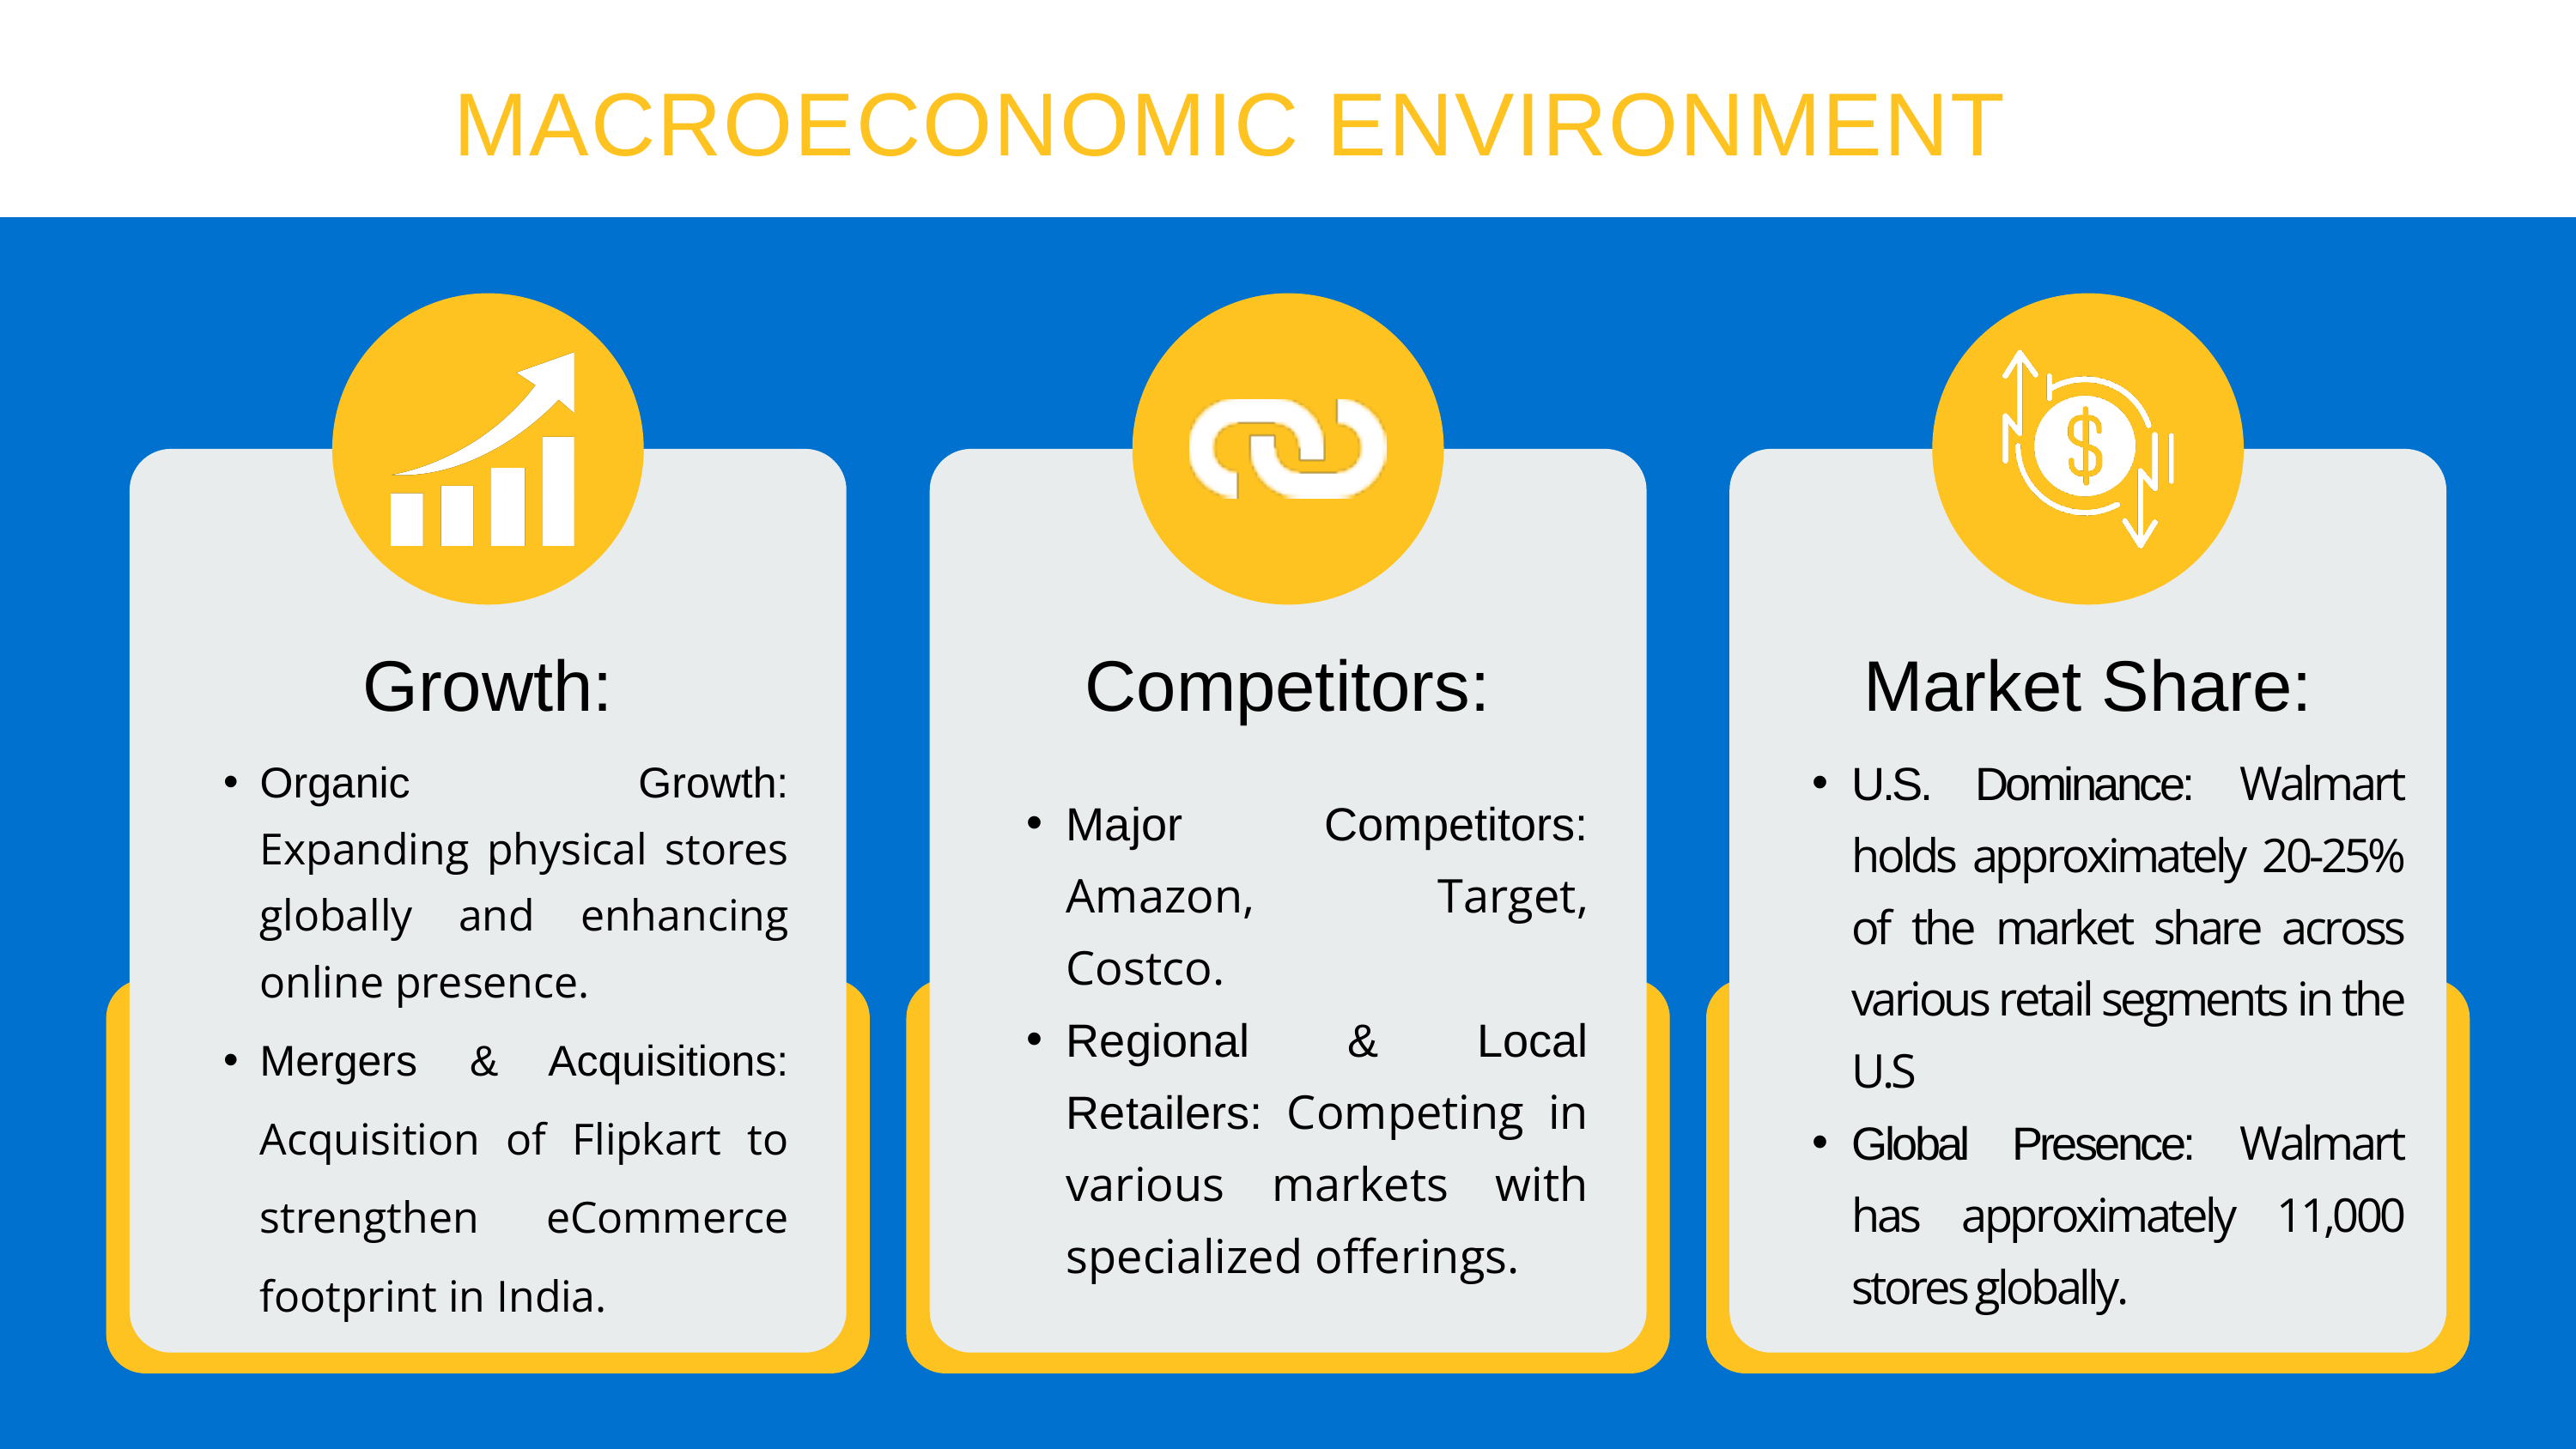

MACROECONOMIC ENVIRONMENT

Growth:
Competitors:
Market Share:
U.S. Dominance: Walmart holds approximately 20-25% of the market share across various retail segments in the U.S
Global Presence: Walmart has approximately 11,000 stores globally.
Organic Growth: Expanding physical stores globally and enhancing online presence.
Mergers & Acquisitions: Acquisition of Flipkart to strengthen eCommerce footprint in India.
Major Competitors: Amazon, Target, Costco.
Regional & Local Retailers: Competing in various markets with specialized offerings.